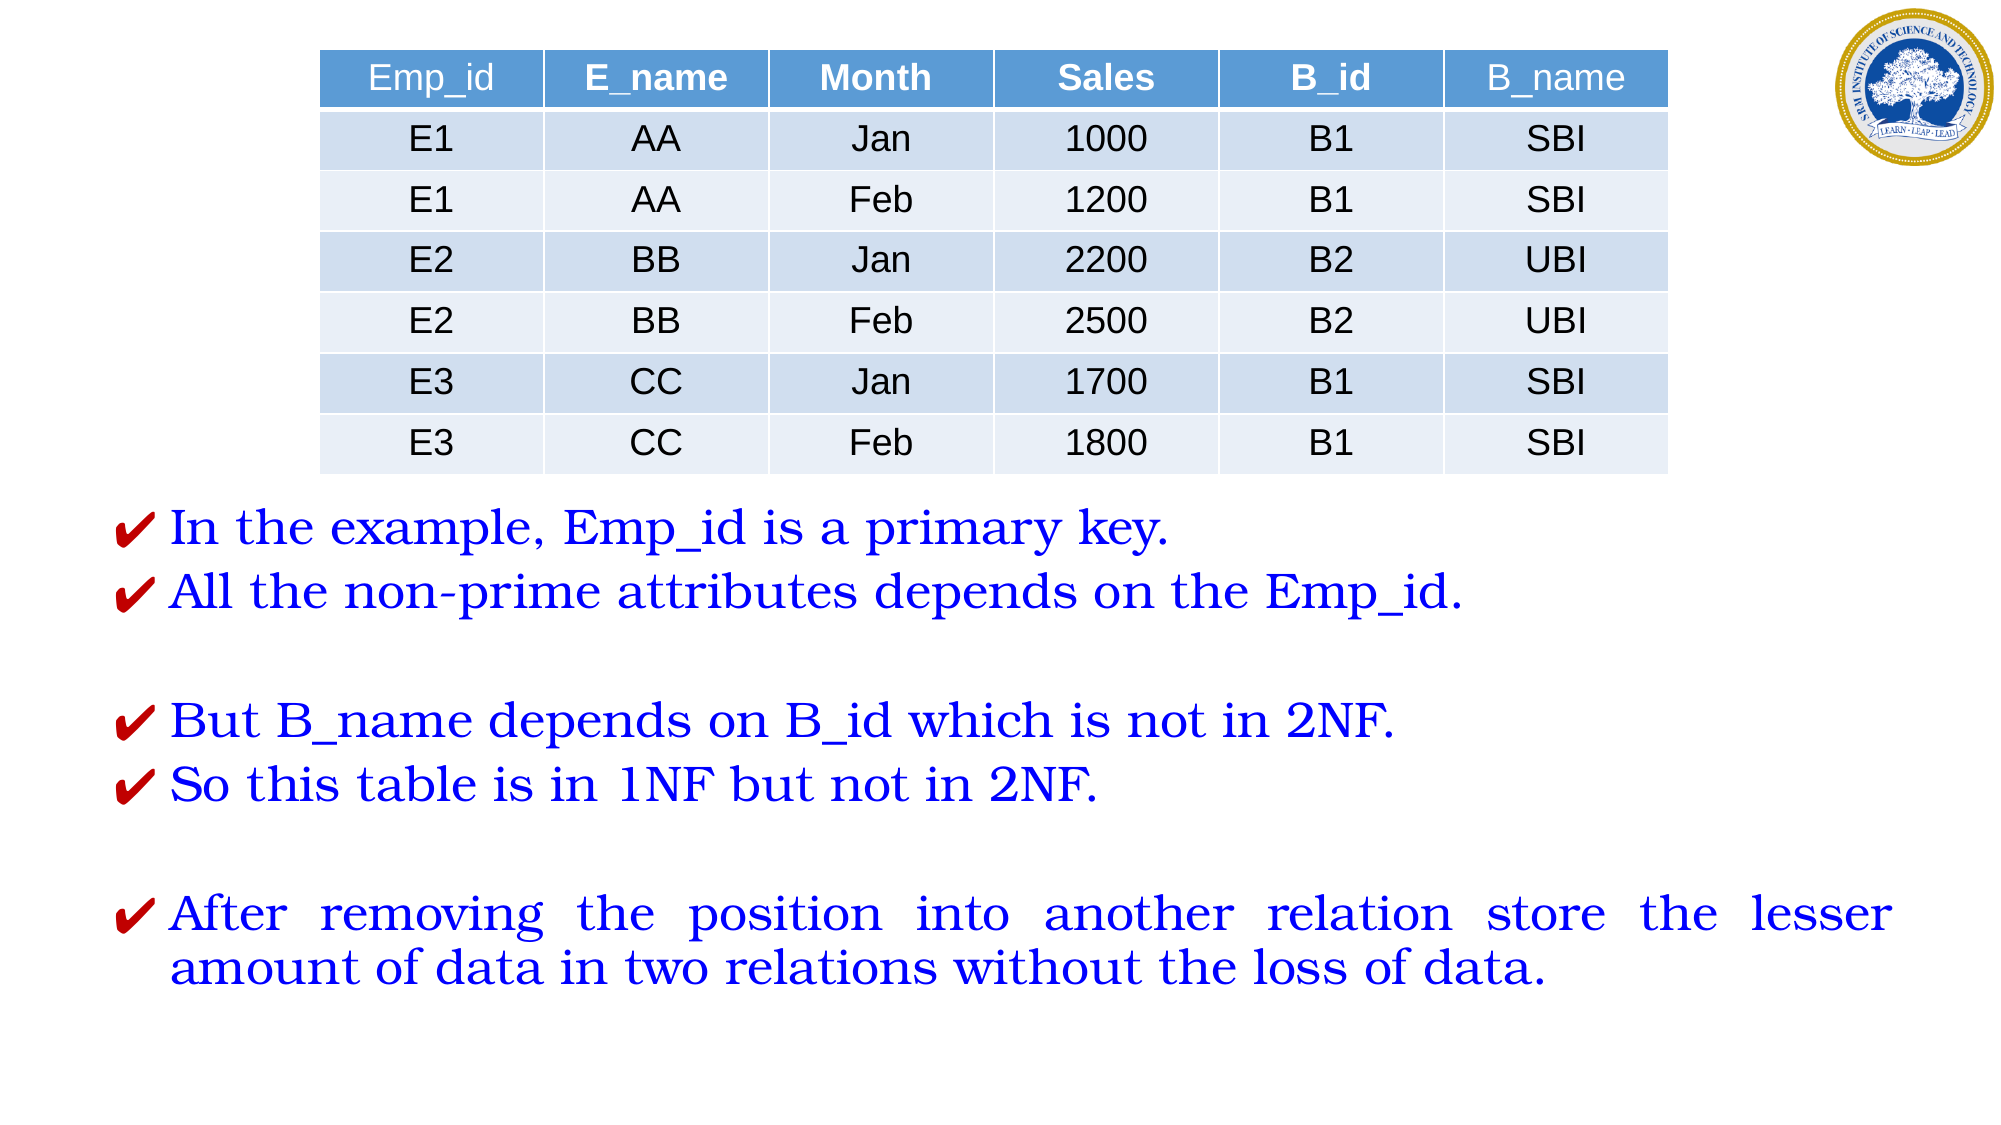

| Emp\_id | E\_name | Month | Sales | B\_id | B\_name |
| --- | --- | --- | --- | --- | --- |
| E1 | AA | Jan | 1000 | B1 | SBI |
| E1 | AA | Feb | 1200 | B1 | SBI |
| E2 | BB | Jan | 2200 | B2 | UBI |
| E2 | BB | Feb | 2500 | B2 | UBI |
| E3 | CC | Jan | 1700 | B1 | SBI |
| E3 | CC | Feb | 1800 | B1 | SBI |
In the example, Emp_id is a primary key.
All the non-prime attributes depends on the Emp_id.

But B_name depends on B_id which is not in 2NF.
So this table is in 1NF but not in 2NF.

After removing the position into another relation store the lesser amount of data in two relations without the loss of data.